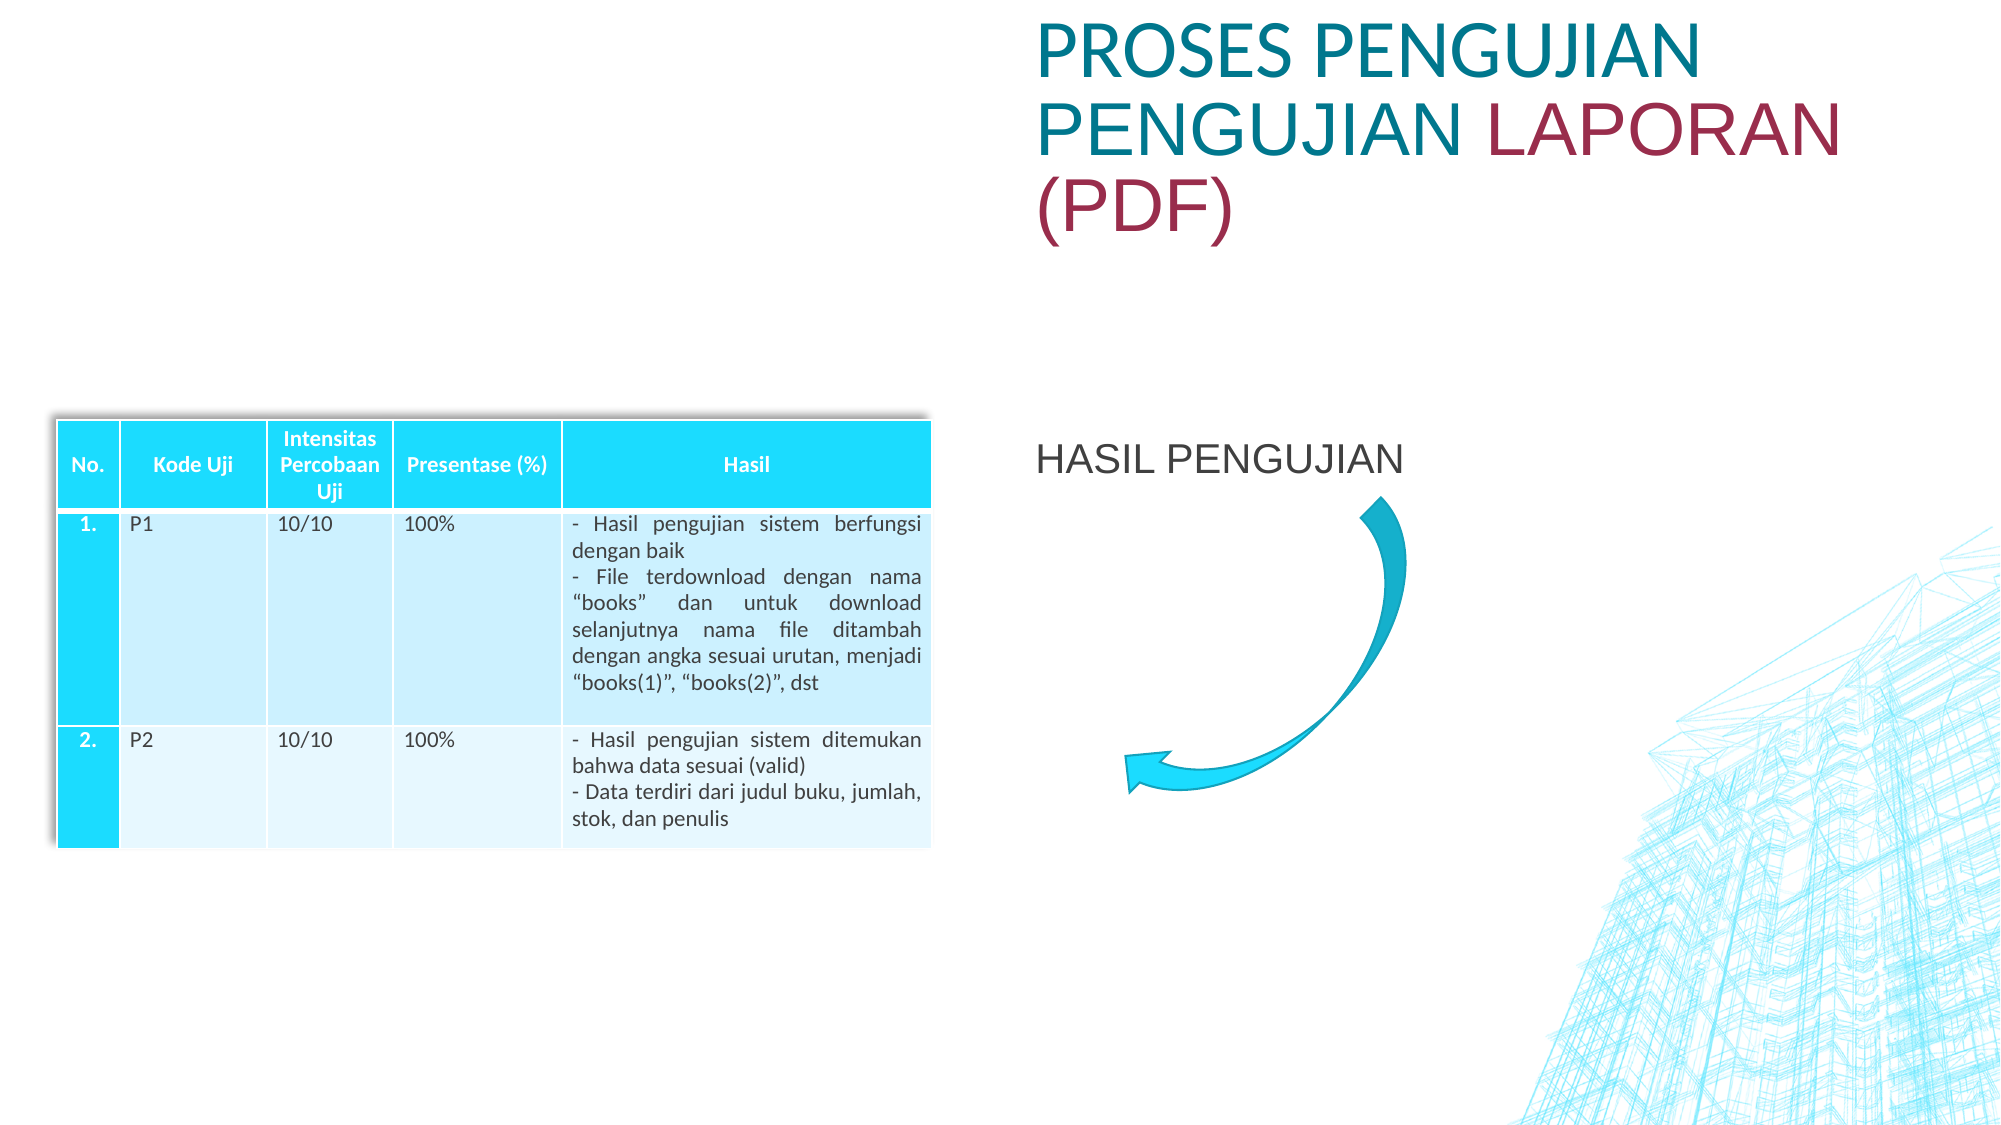

# Proses pengujian pengujian laporan (pdf)
| No. | Kode Uji | Intensitas Percobaan Uji | Presentase (%) | Hasil |
| --- | --- | --- | --- | --- |
| 1. | P1 | 10/10 | 100% | - Hasil pengujian sistem berfungsi dengan baik - File terdownload dengan nama “books” dan untuk download selanjutnya nama file ditambah dengan angka sesuai urutan, menjadi “books(1)”, “books(2)”, dst |
| 2. | P2 | 10/10 | 100% | - Hasil pengujian sistem ditemukan bahwa data sesuai (valid) - Data terdiri dari judul buku, jumlah, stok, dan penulis |
HASIL PENGUJIAN